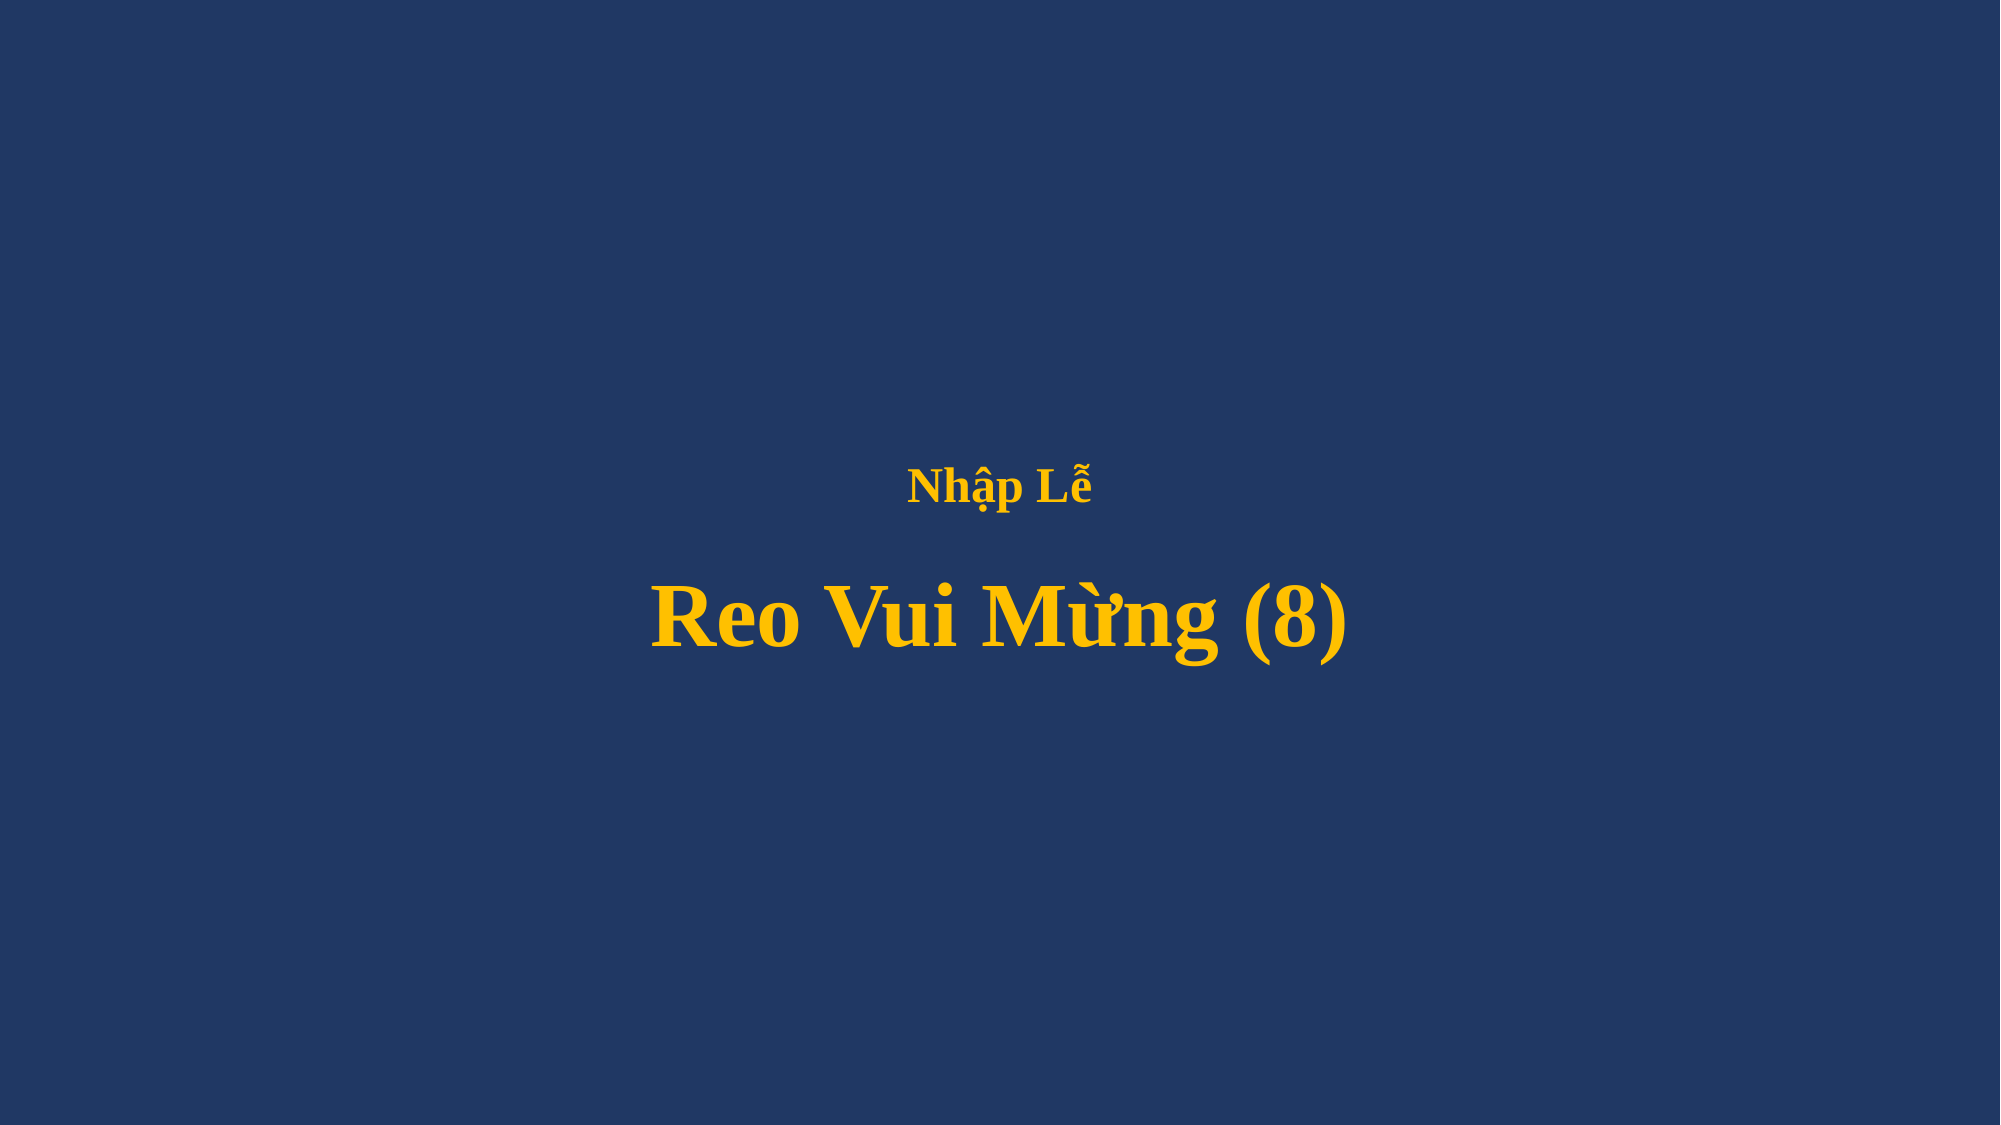

# Nhập Lễ Reo Vui Mừng (8)